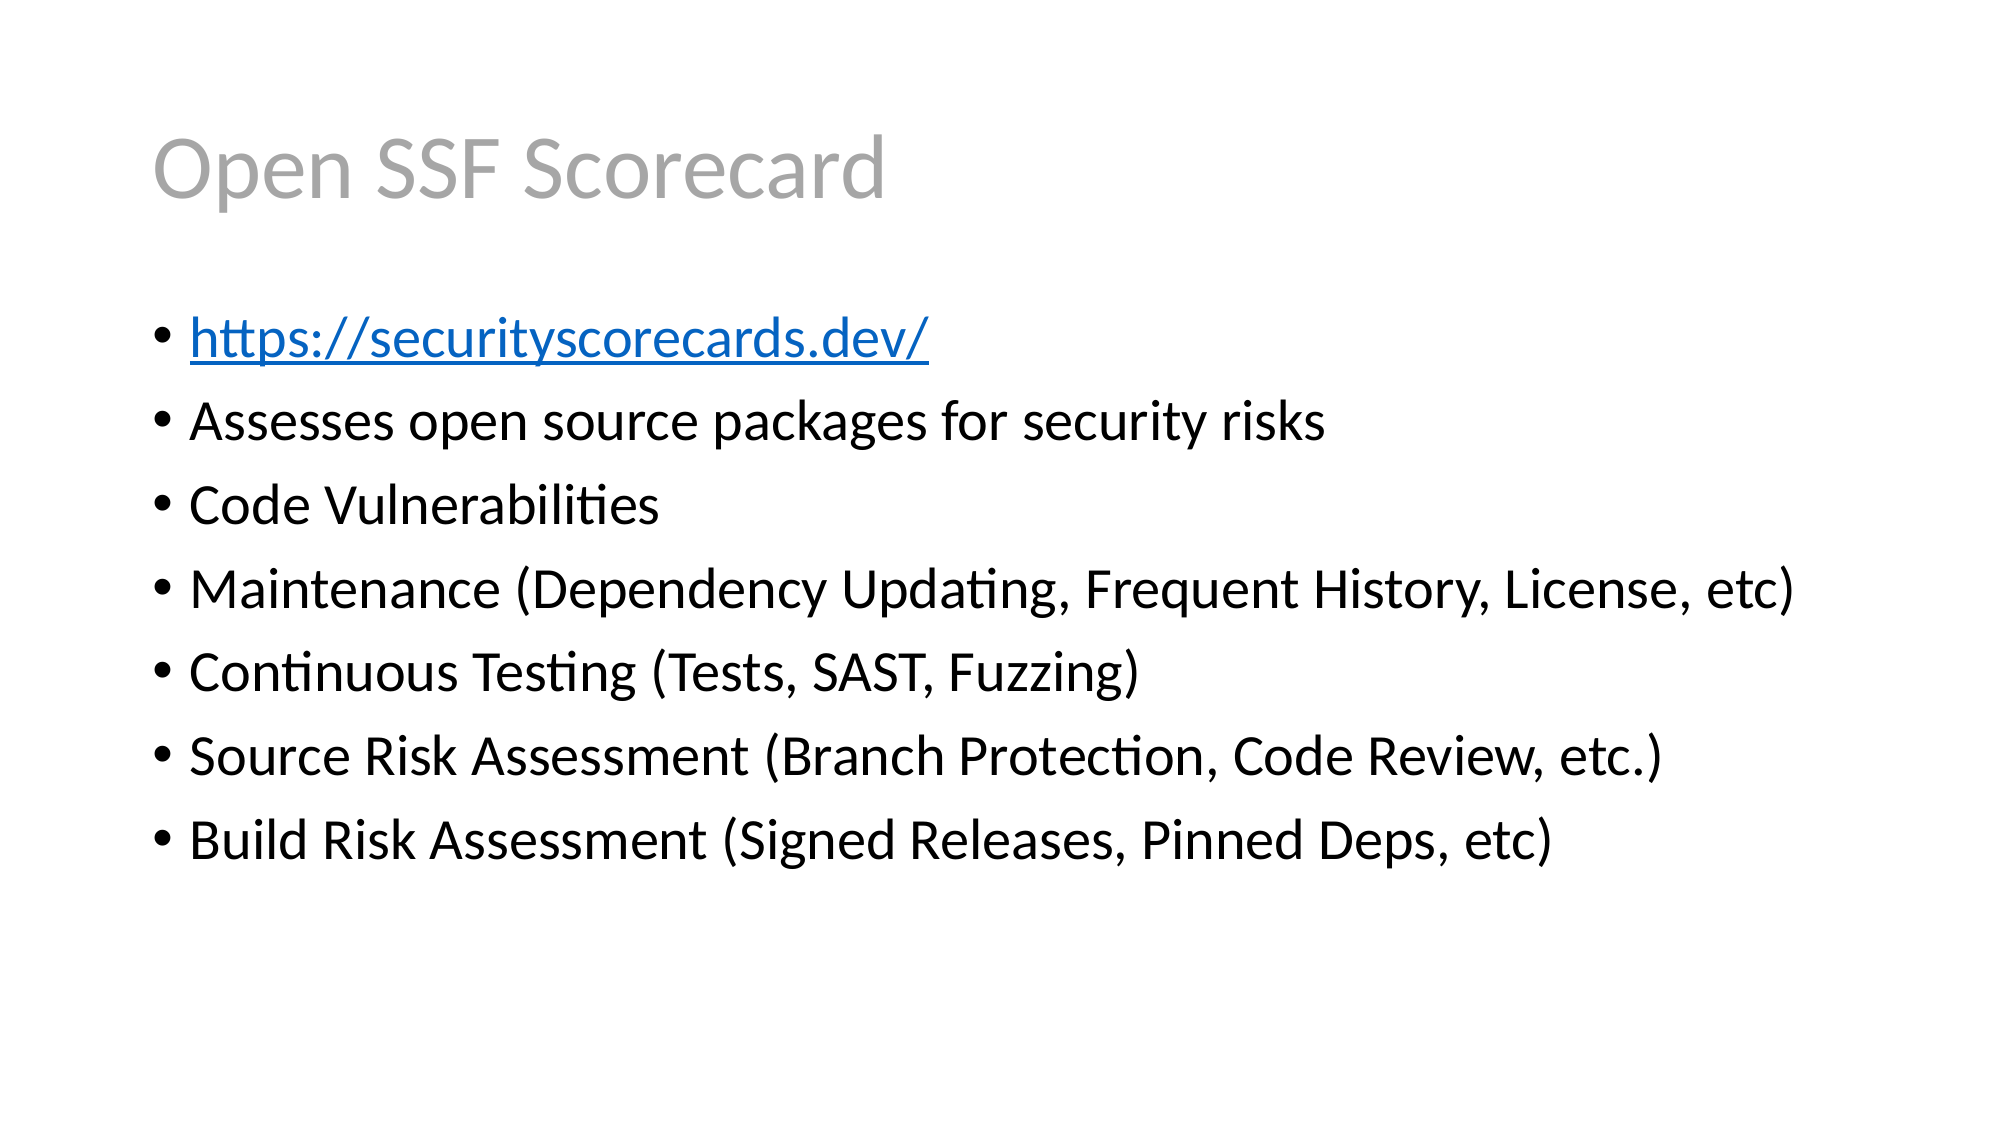

# Open SSF Scorecard
https://securityscorecards.dev/
Assesses open source packages for security risks
Code Vulnerabilities
Maintenance (Dependency Updating, Frequent History, License, etc)
Continuous Testing (Tests, SAST, Fuzzing)
Source Risk Assessment (Branch Protection, Code Review, etc.)
Build Risk Assessment (Signed Releases, Pinned Deps, etc)